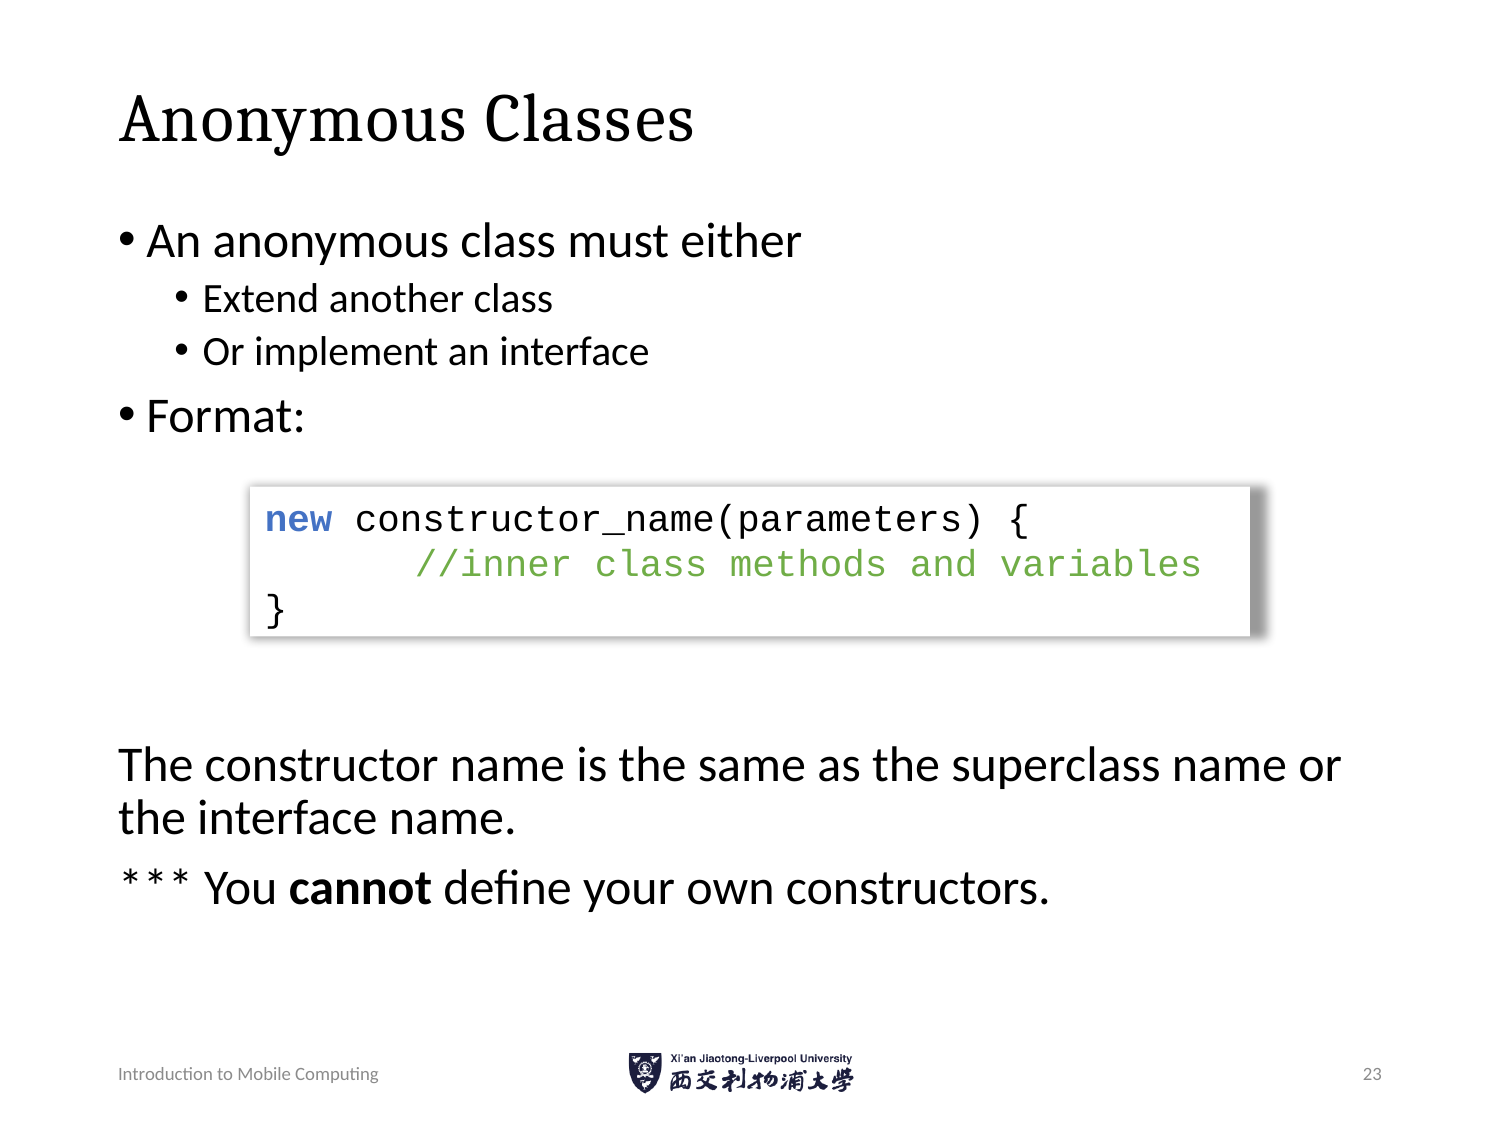

# Anonymous Classes
An anonymous class must either
Extend another class
Or implement an interface
Format:

The constructor name is the same as the superclass name or the interface name.
*** You cannot define your own constructors.

new constructor_name(parameters) {
	//inner class methods and variables
}
Introduction to Mobile Computing
23